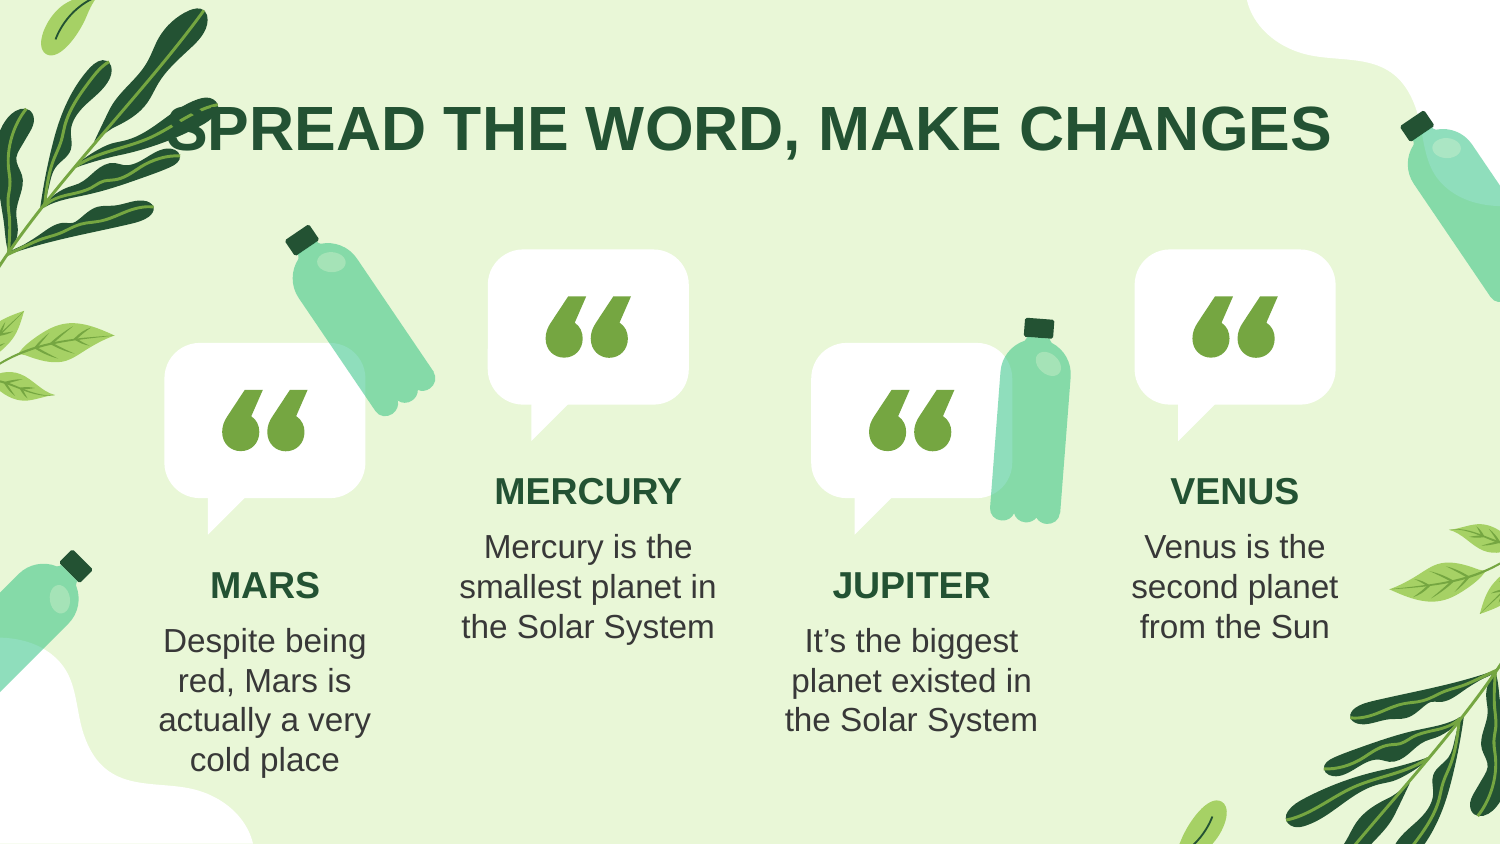

SPREAD THE WORD, MAKE CHANGES

MERCURY
VENUS
Mercury is the smallest planet in the Solar System
Venus is the second planet from the Sun
# MARS
JUPITER
Despite being red, Mars is actually a very cold place
It’s the biggest planet existed in the Solar System